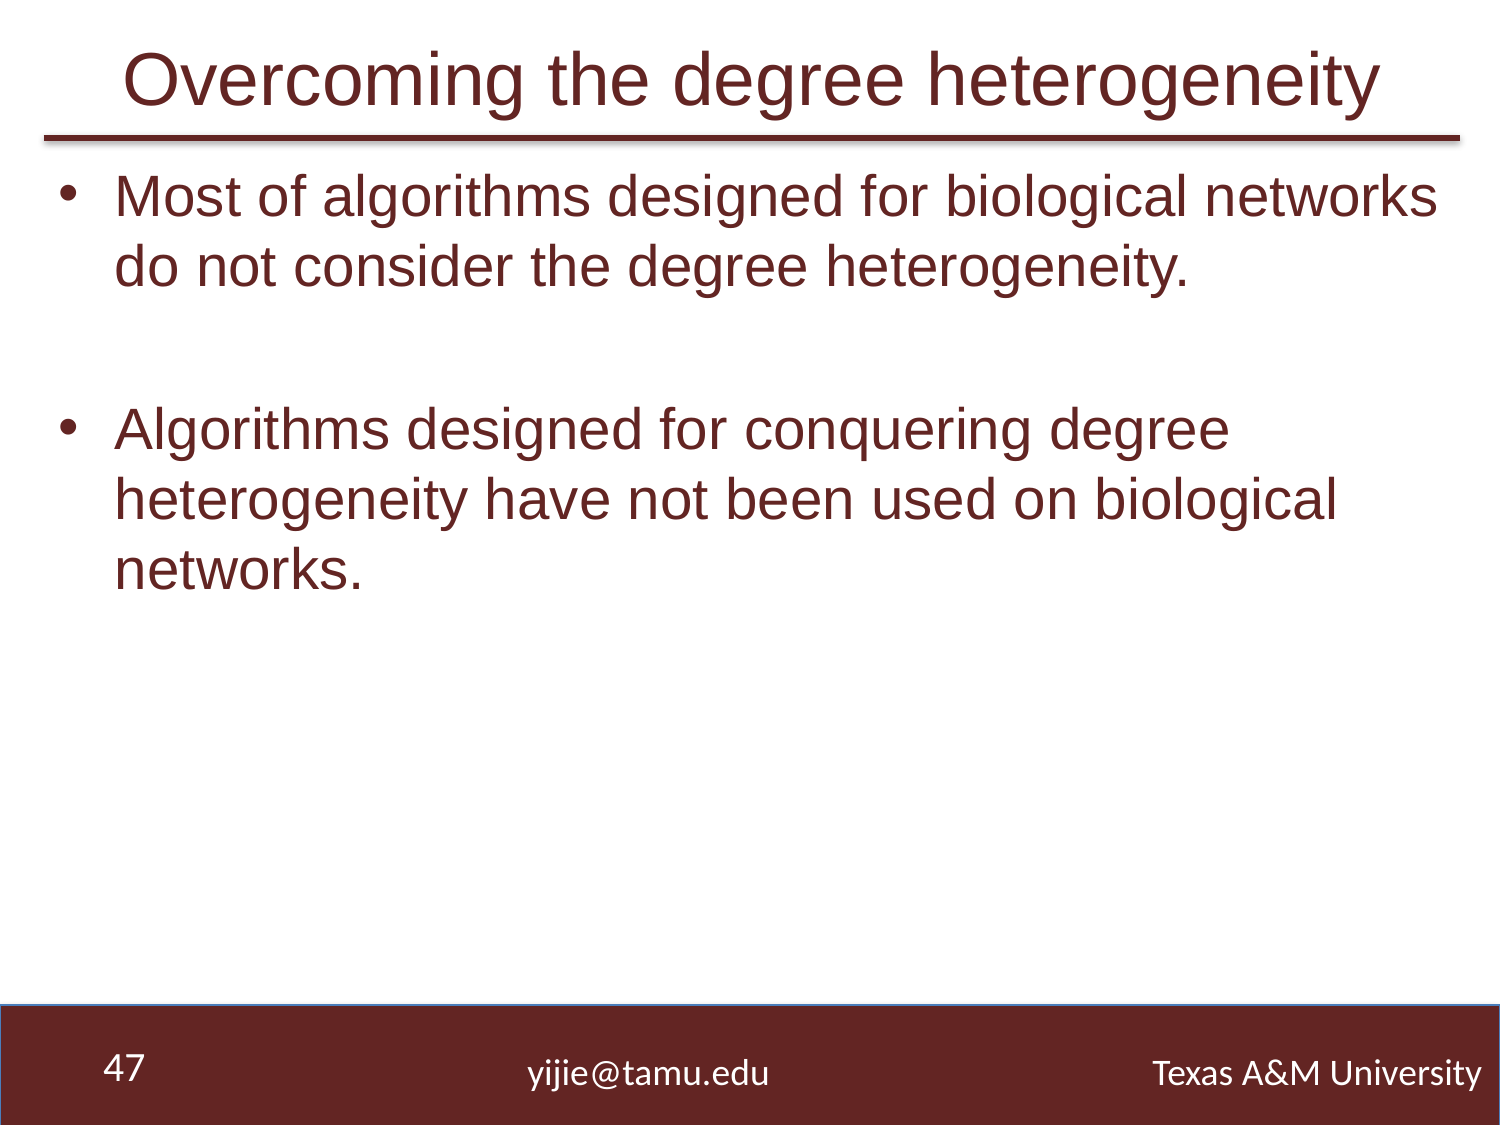

# Overcoming the degree heterogeneity
Most of algorithms designed for biological networks do not consider the degree heterogeneity.

Algorithms designed for conquering degree heterogeneity have not been used on biological networks.

47